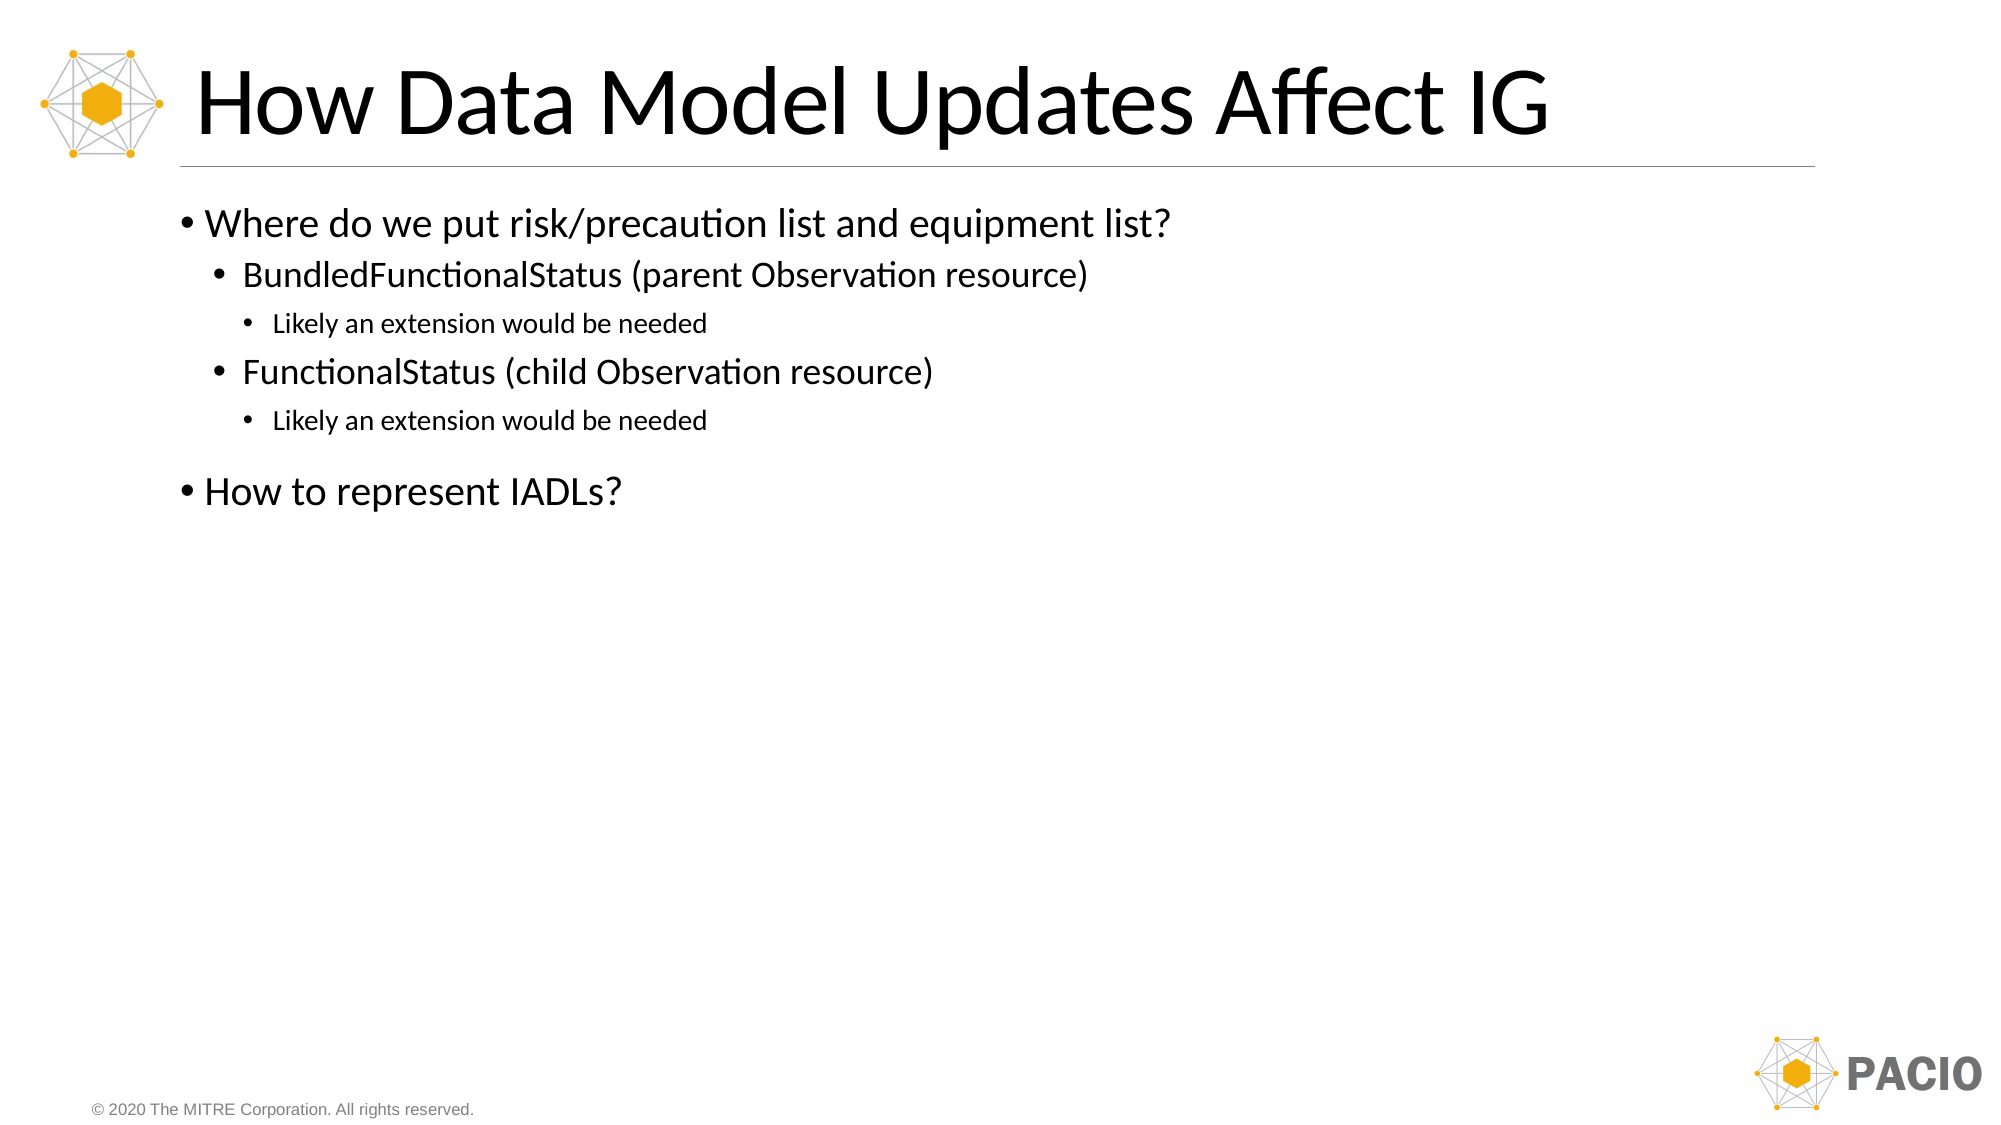

# How Data Model Updates Affect IG
 Where do we put risk/precaution list and equipment list?
BundledFunctionalStatus (parent Observation resource)
Likely an extension would be needed
FunctionalStatus (child Observation resource)
Likely an extension would be needed
 How to represent IADLs?